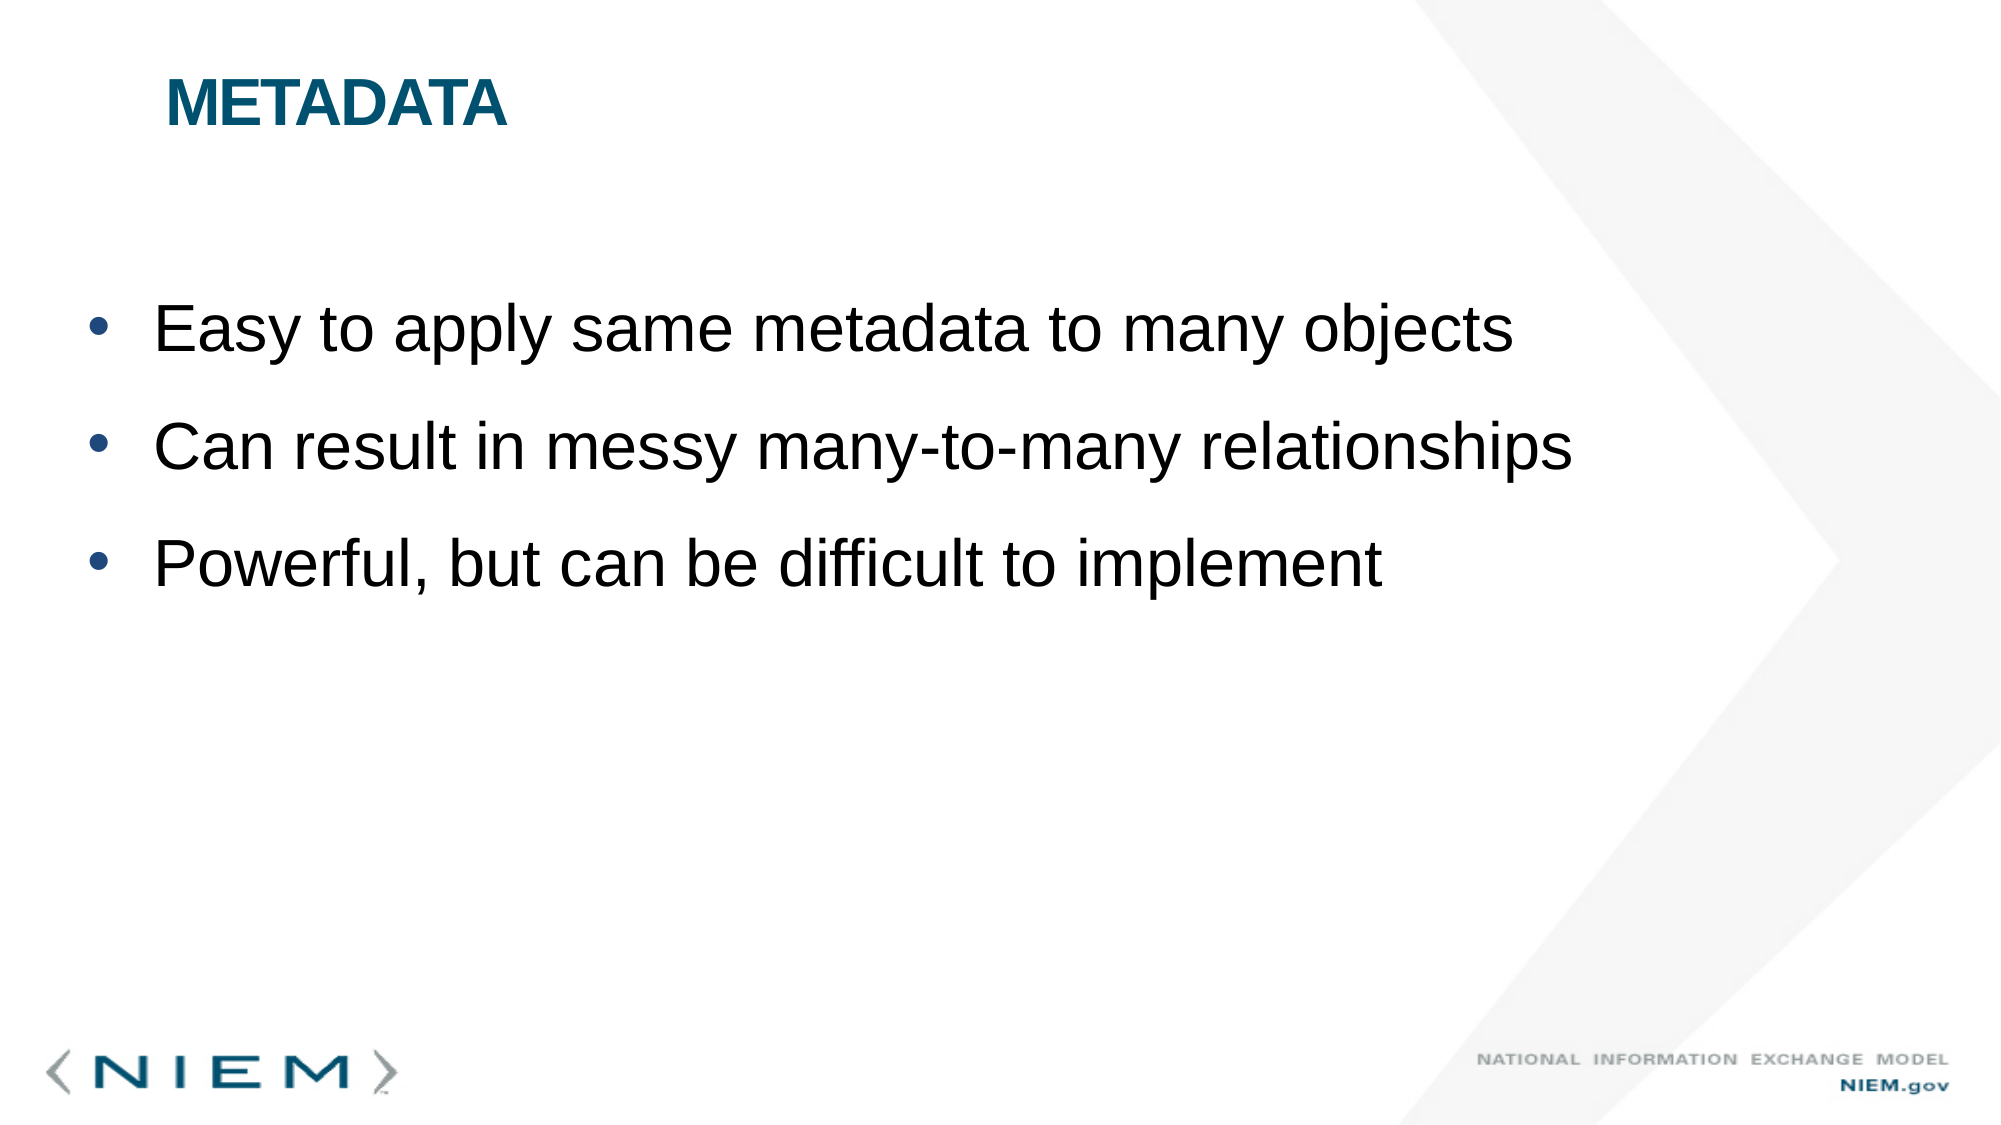

# Metadata
Easy to apply same metadata to many objects
Can result in messy many-to-many relationships
Powerful, but can be difficult to implement